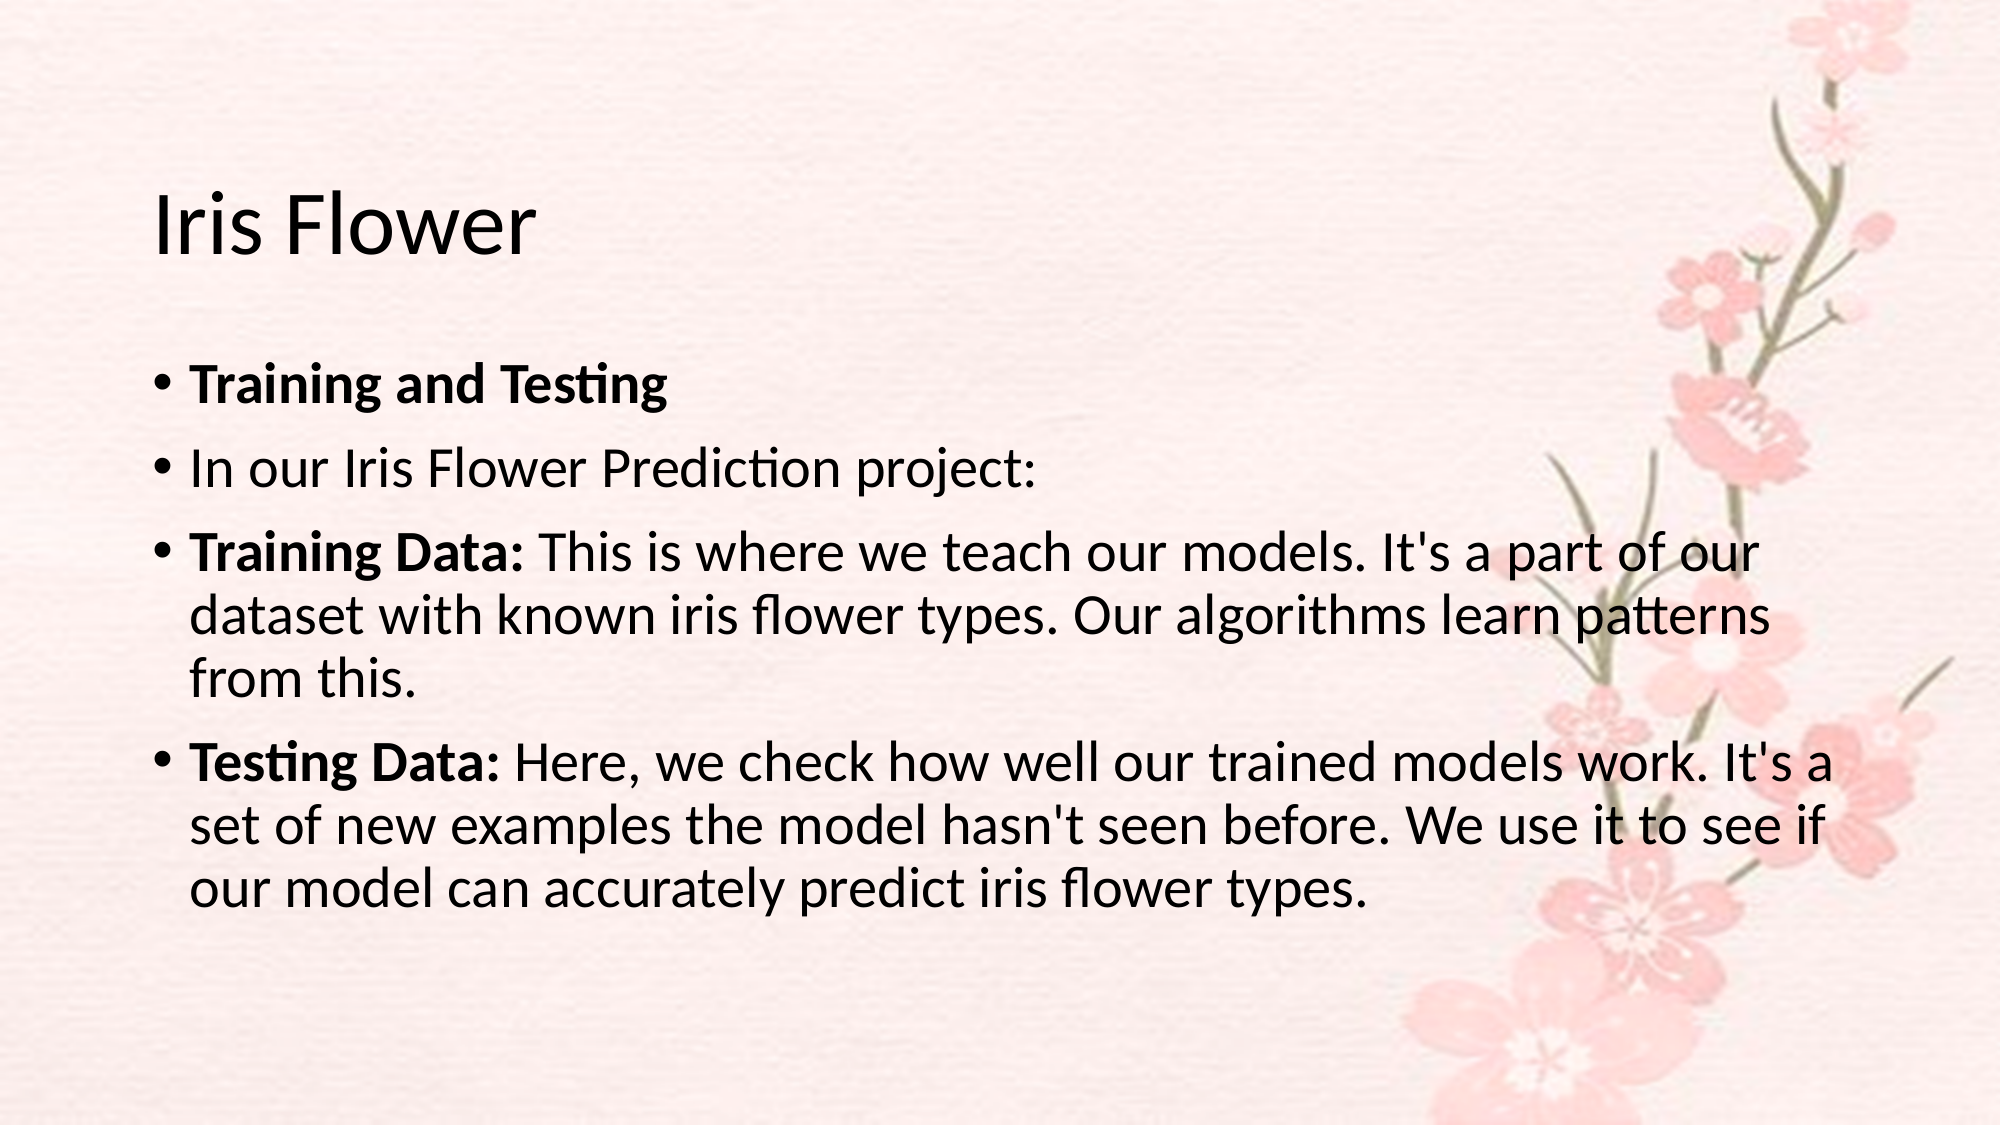

# Iris Flower
Training and Testing
In our Iris Flower Prediction project:
Training Data: This is where we teach our models. It's a part of our dataset with known iris flower types. Our algorithms learn patterns from this.
Testing Data: Here, we check how well our trained models work. It's a set of new examples the model hasn't seen before. We use it to see if our model can accurately predict iris flower types.